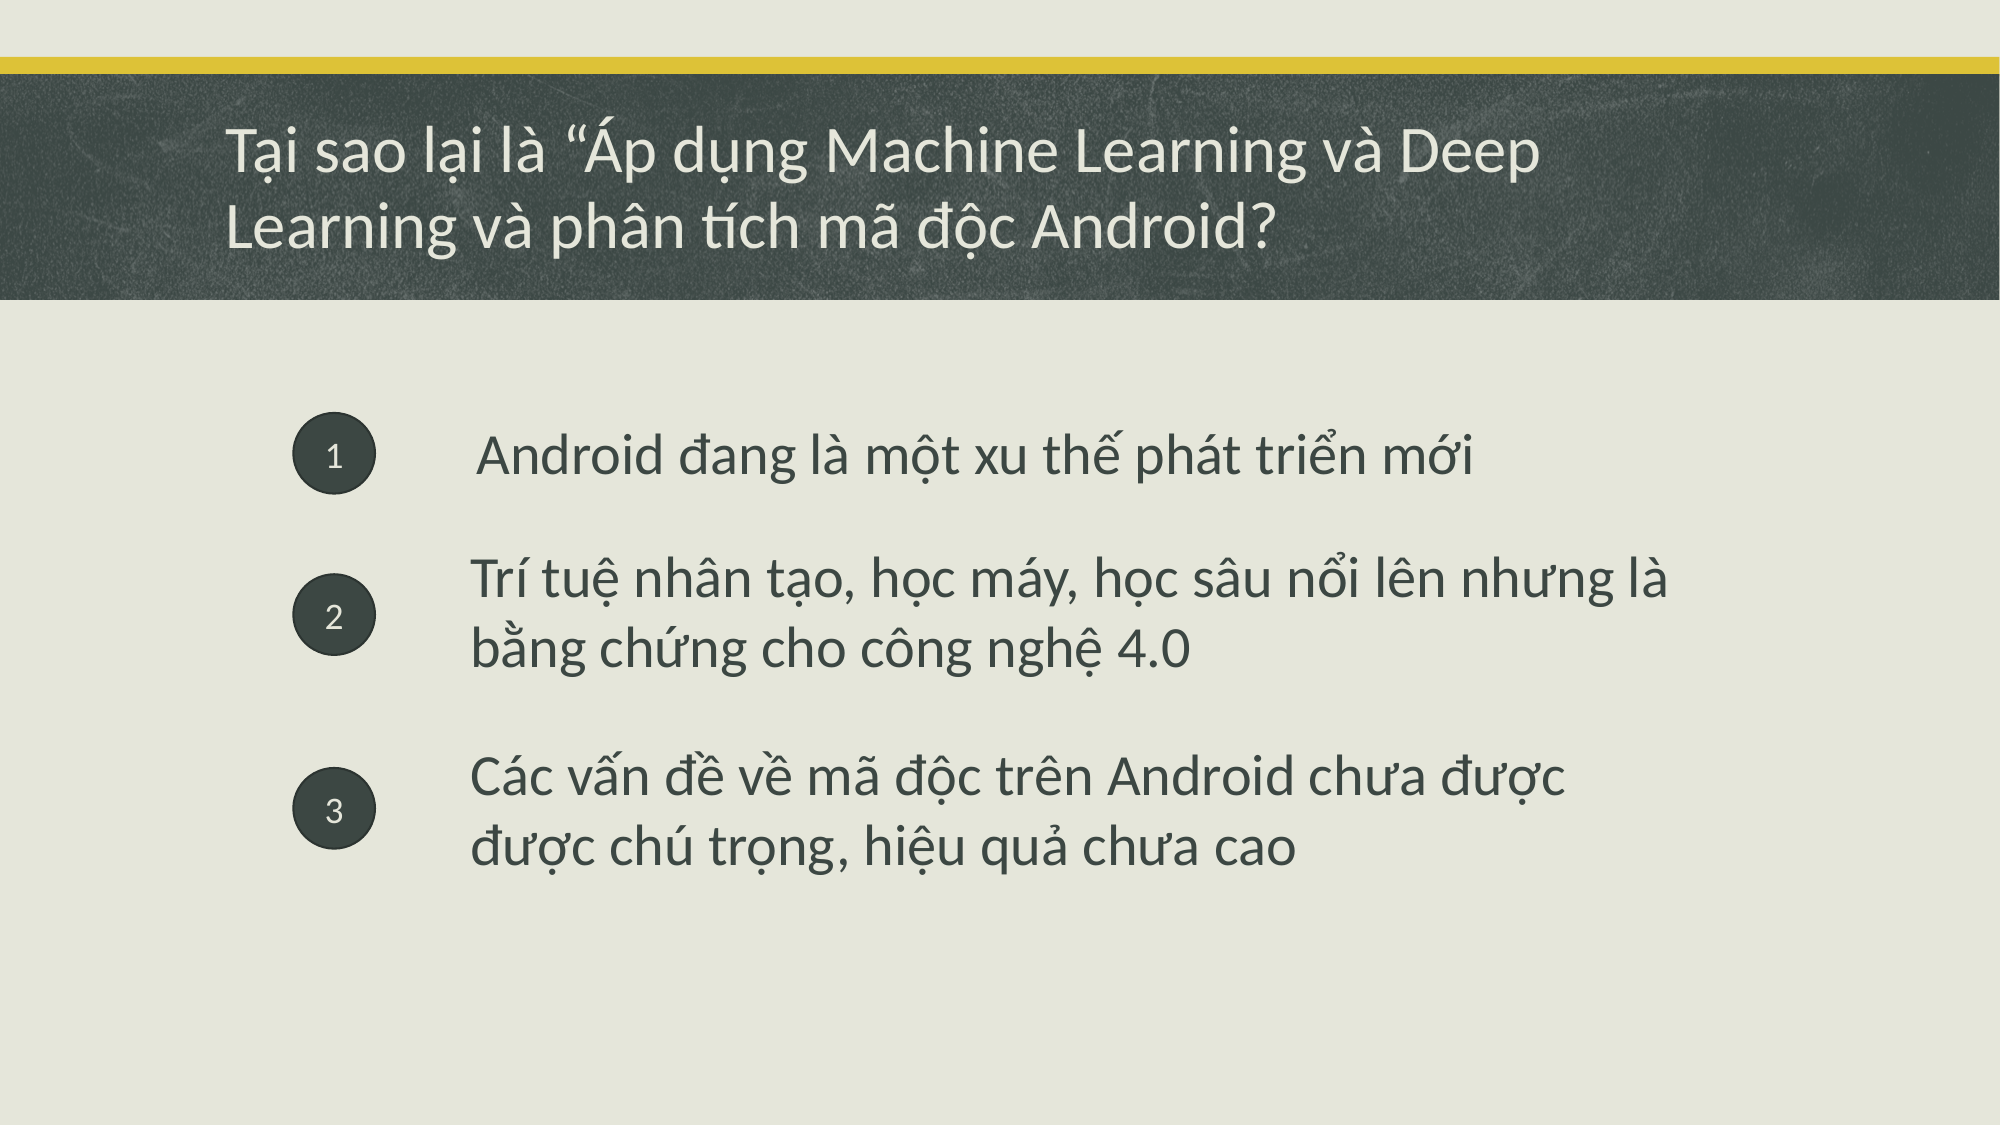

# Tại sao lại là “Áp dụng Machine Learning và Deep Learning và phân tích mã độc Android?
Android đang là một xu thế phát triển mới
1
Trí tuệ nhân tạo, học máy, học sâu nổi lên nhưng là bằng chứng cho công nghệ 4.0
2

Các vấn đề về mã độc trên Android chưa được được chú trọng, hiệu quả chưa cao
3